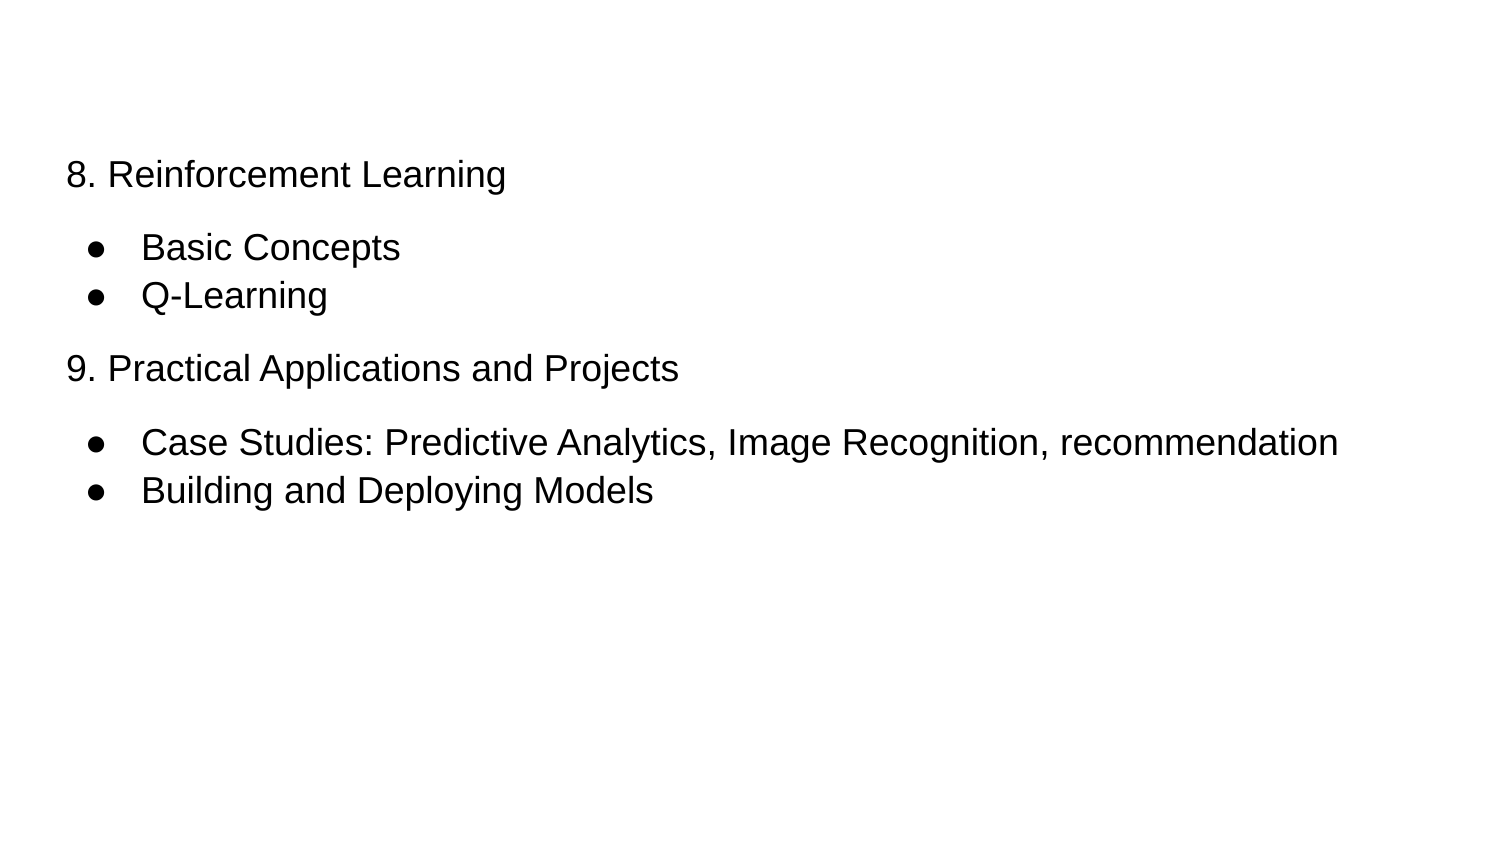

8. Reinforcement Learning
Basic Concepts
Q-Learning
9. Practical Applications and Projects
Case Studies: Predictive Analytics, Image Recognition, recommendation
Building and Deploying Models